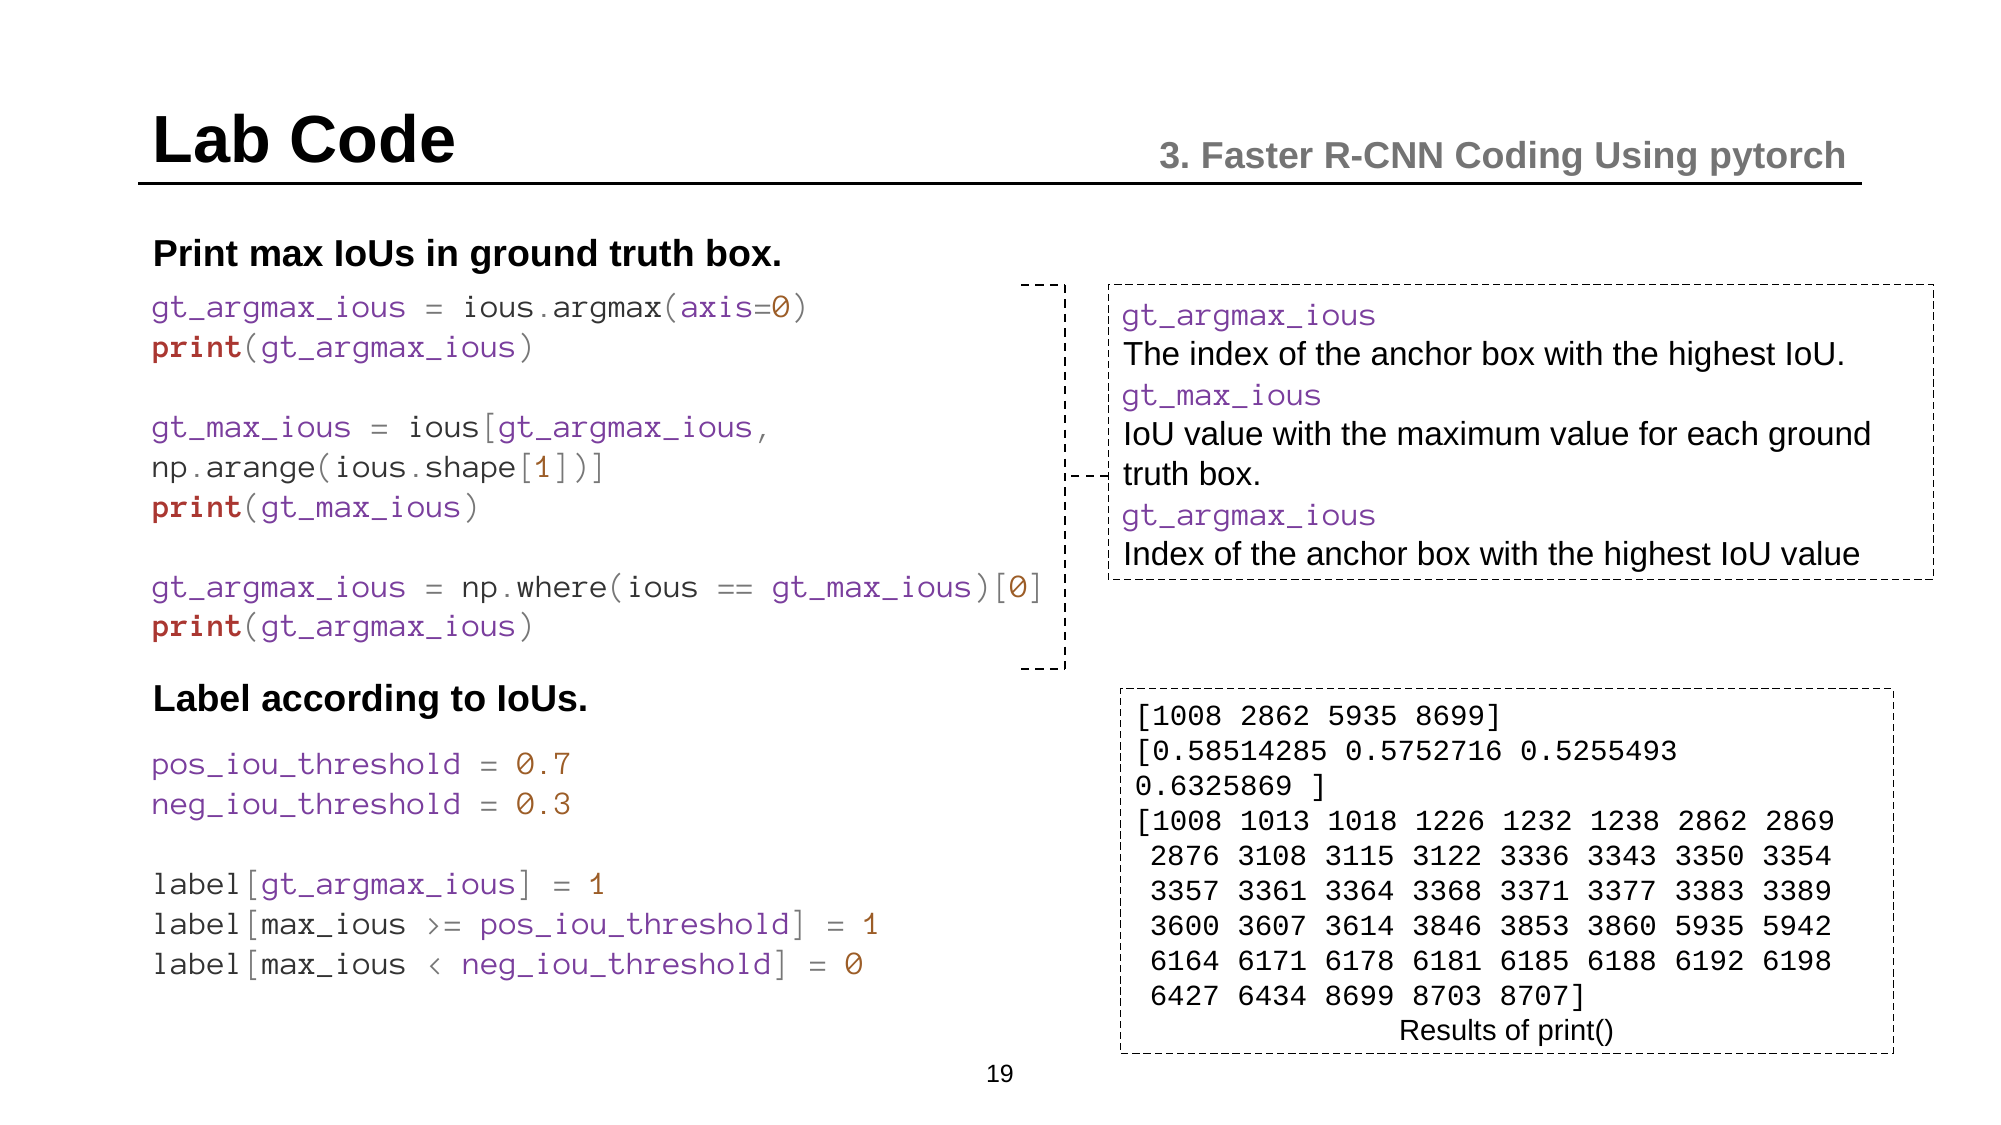

Lab Code
3. Faster R-CNN Coding Using pytorch
Print max IoUs in ground truth box.
gt_argmax_ious = ious.argmax(axis=0)
print(gt_argmax_ious)
gt_max_ious = ious[gt_argmax_ious, np.arange(ious.shape[1])]
print(gt_max_ious)
gt_argmax_ious = np.where(ious == gt_max_ious)[0]
print(gt_argmax_ious)
gt_argmax_ious
The index of the anchor box with the highest IoU.
gt_max_ious
IoU value with the maximum value for each ground truth box.
gt_argmax_ious
Index of the anchor box with the highest IoU value
Label according to IoUs.
[1008 2862 5935 8699]
[0.58514285 0.5752716 0.5255493 0.6325869 ]
[1008 1013 1018 1226 1232 1238 2862 2869 2876 3108 3115 3122 3336 3343 3350 3354 3357 3361 3364 3368 3371 3377 3383 3389 3600 3607 3614 3846 3853 3860 5935 5942 6164 6171 6178 6181 6185 6188 6192 6198 6427 6434 8699 8703 8707]
Results of print()
pos_iou_threshold = 0.7
neg_iou_threshold = 0.3
label[gt_argmax_ious] = 1
label[max_ious >= pos_iou_threshold] = 1
label[max_ious < neg_iou_threshold] = 0
19